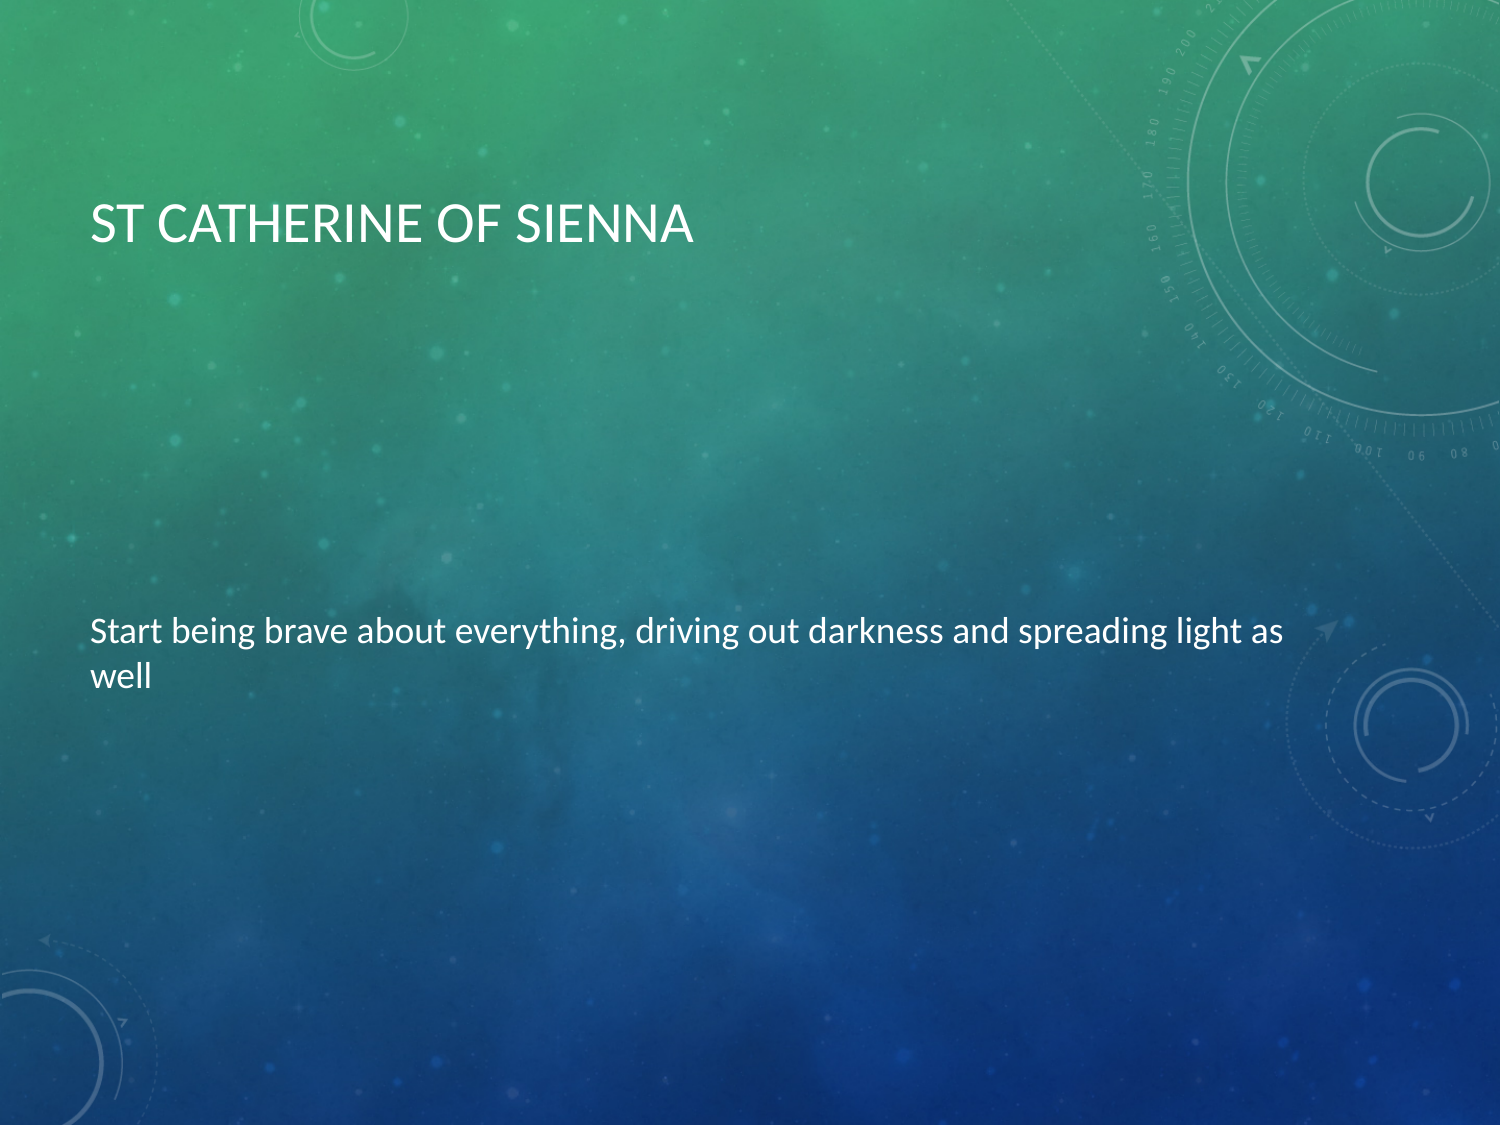

# St Catherine of Sienna
Start being brave about everything, driving out darkness and spreading light as well